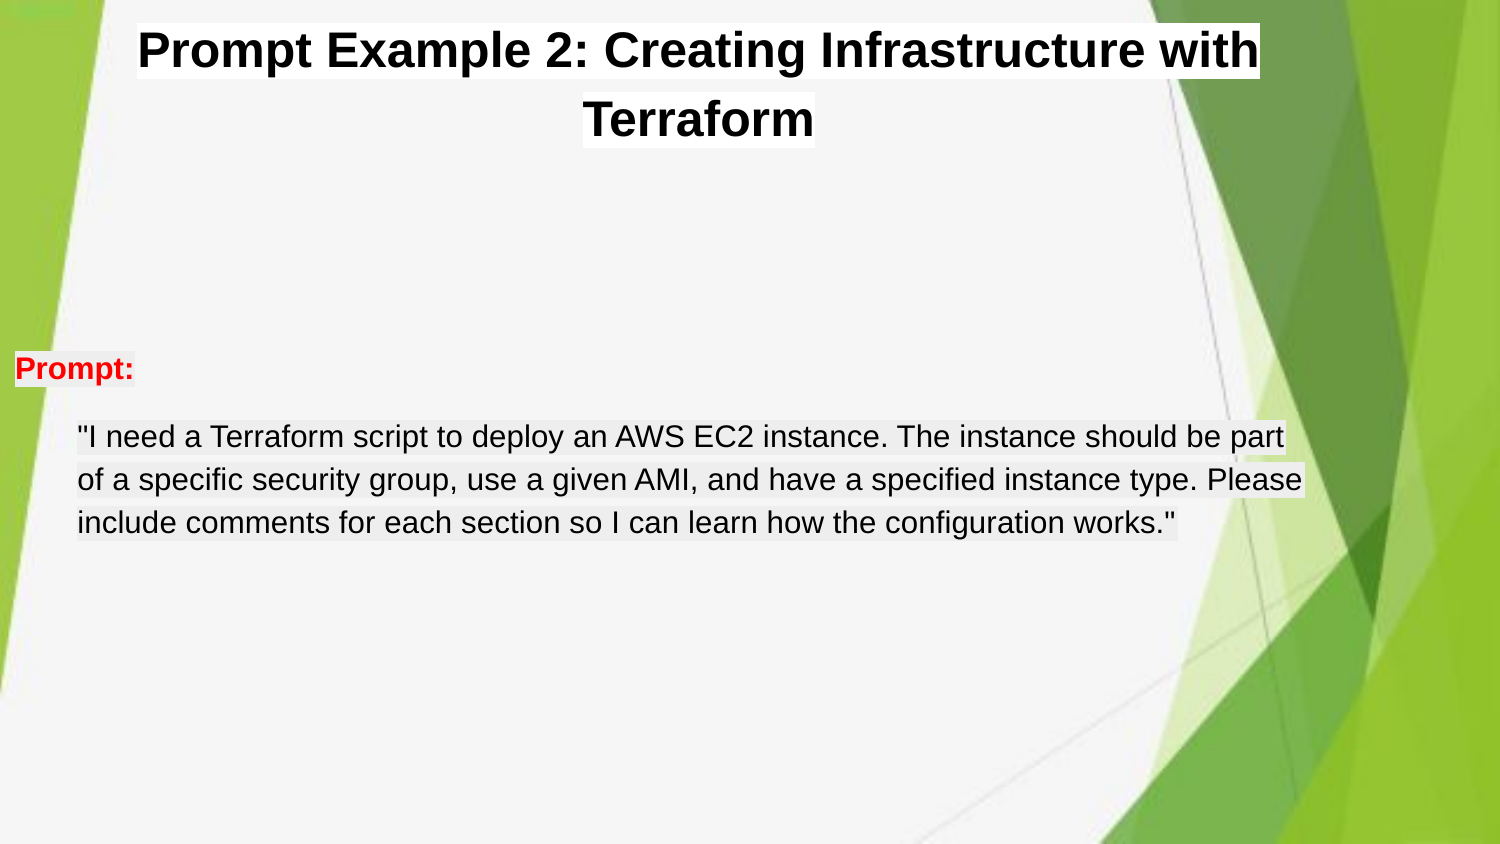

# Prompt Example 2: Creating Infrastructure with Terraform

Prompt:
"I need a Terraform script to deploy an AWS EC2 instance. The instance should be part of a specific security group, use a given AMI, and have a specified instance type. Please include comments for each section so I can learn how the configuration works."